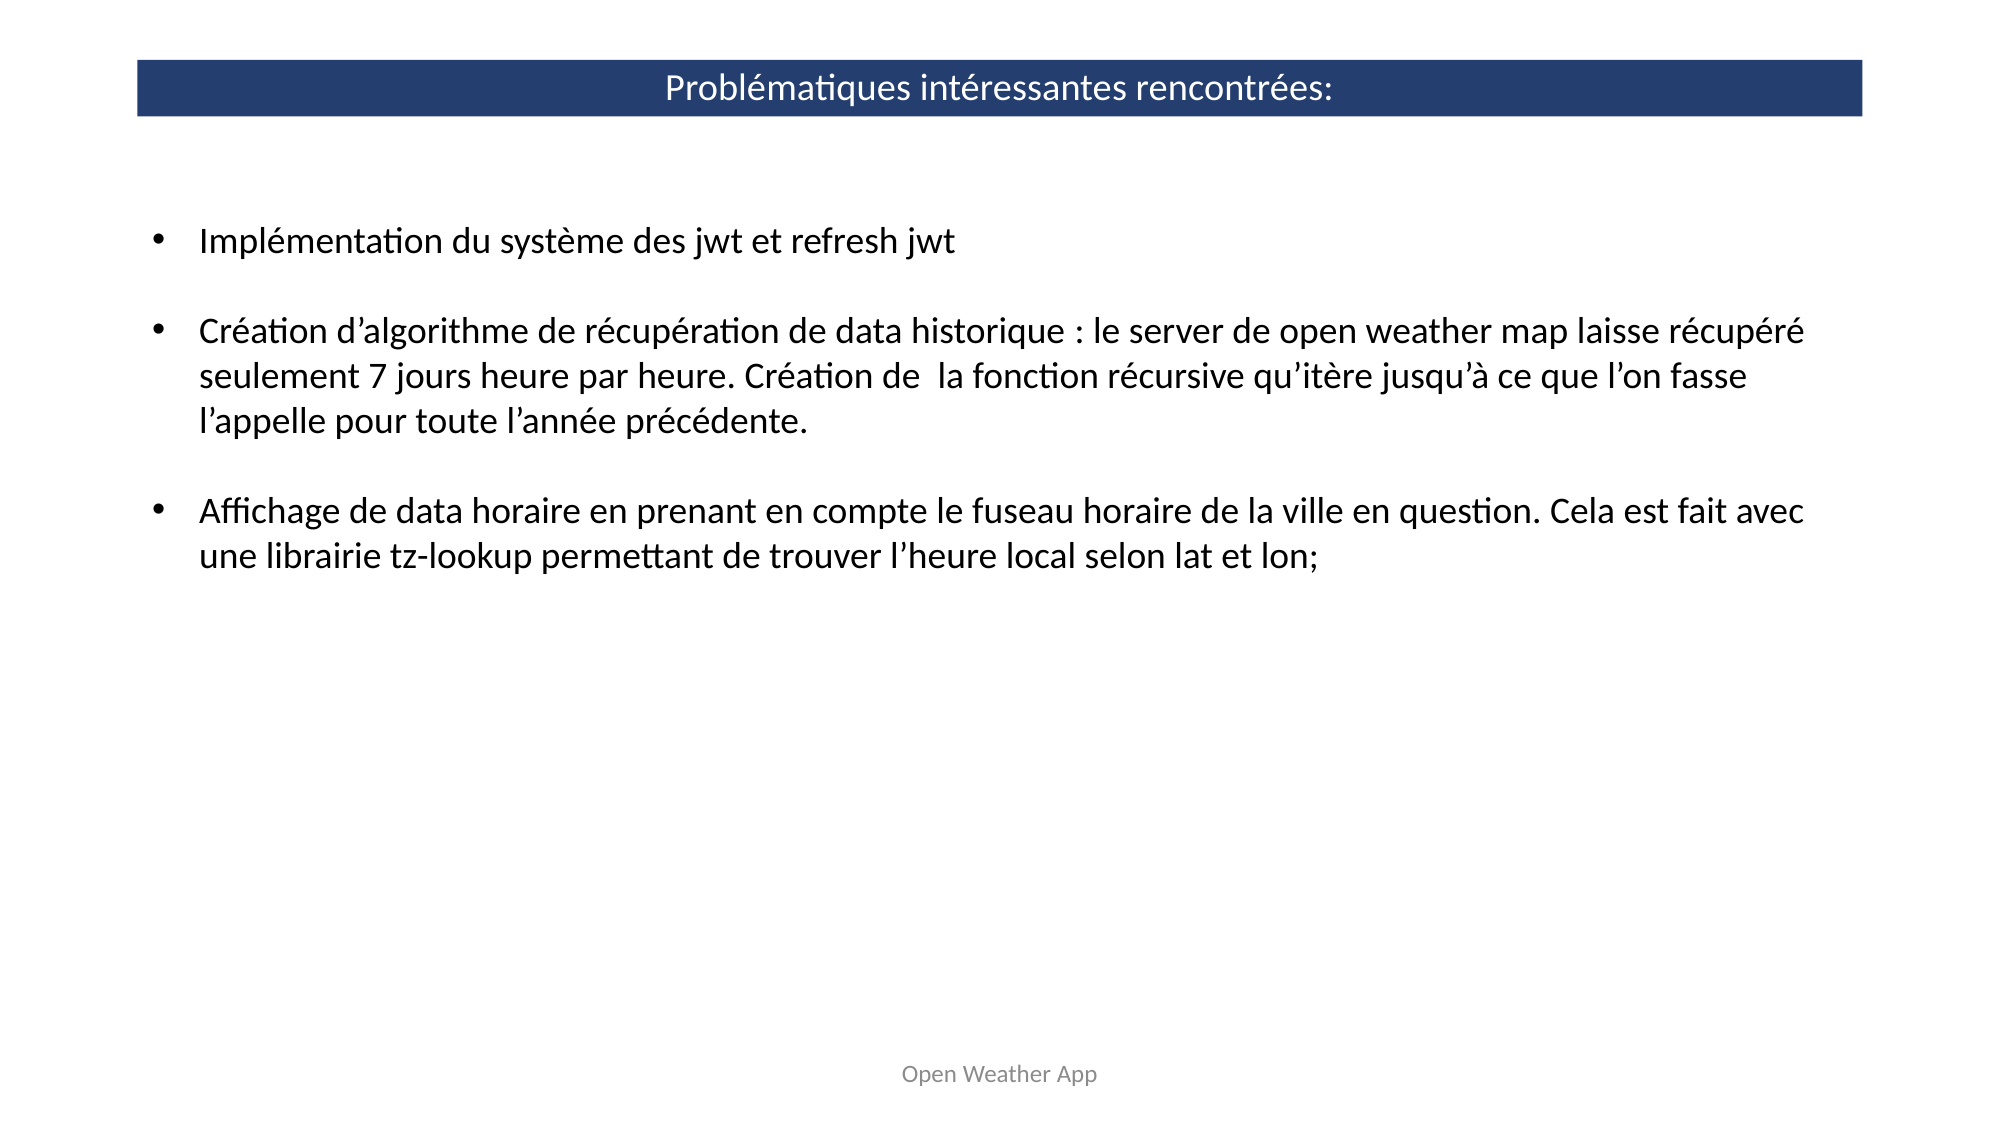

# Problématiques intéressantes rencontrées:
Implémentation du système des jwt et refresh jwt

Création d’algorithme de récupération de data historique : le server de open weather map laisse récupéré seulement 7 jours heure par heure. Création de  la fonction récursive qu’itère jusqu’à ce que l’on fasse l’appelle pour toute l’année précédente.

Affichage de data horaire en prenant en compte le fuseau horaire de la ville en question. Cela est fait avec une librairie tz-lookup permettant de trouver l’heure local selon lat et lon;
Open Weather App